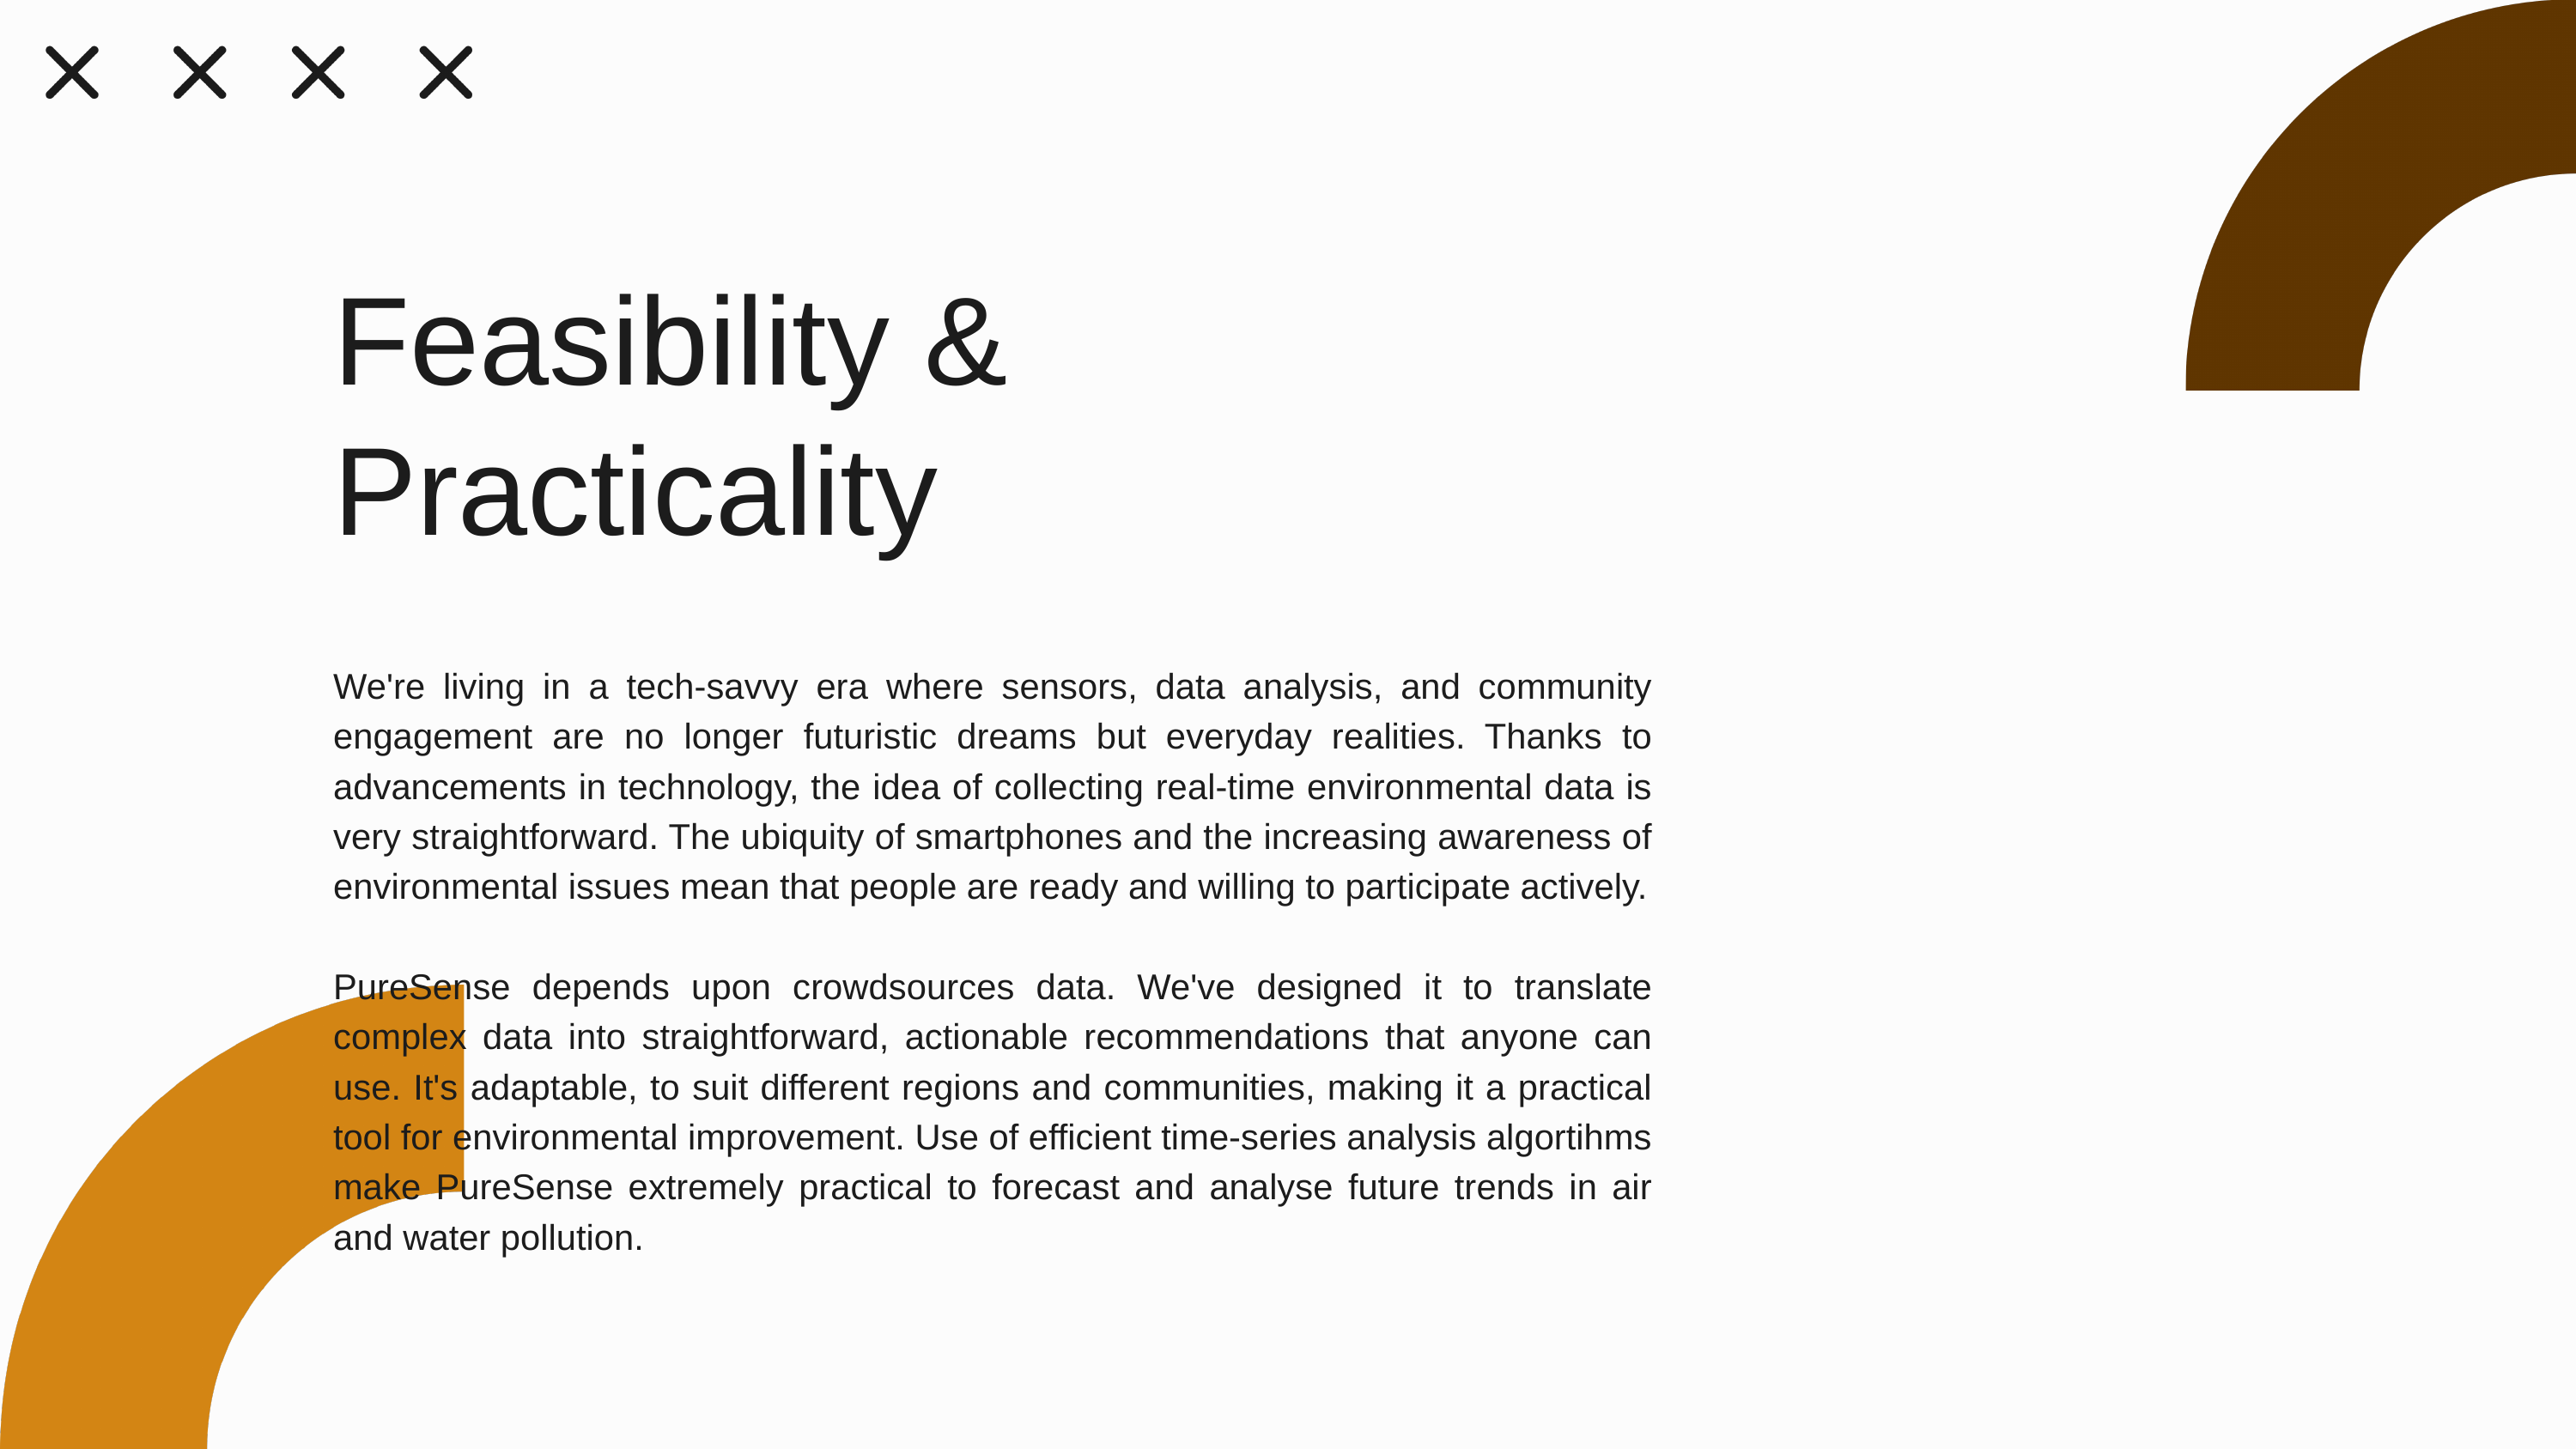

Feasibility & Practicality
We're living in a tech-savvy era where sensors, data analysis, and community engagement are no longer futuristic dreams but everyday realities. Thanks to advancements in technology, the idea of collecting real-time environmental data is very straightforward. The ubiquity of smartphones and the increasing awareness of environmental issues mean that people are ready and willing to participate actively.

PureSense depends upon crowdsources data. We've designed it to translate complex data into straightforward, actionable recommendations that anyone can use. It's adaptable, to suit different regions and communities, making it a practical tool for environmental improvement. Use of efficient time-series analysis algortihms make PureSense extremely practical to forecast and analyse future trends in air and water pollution.